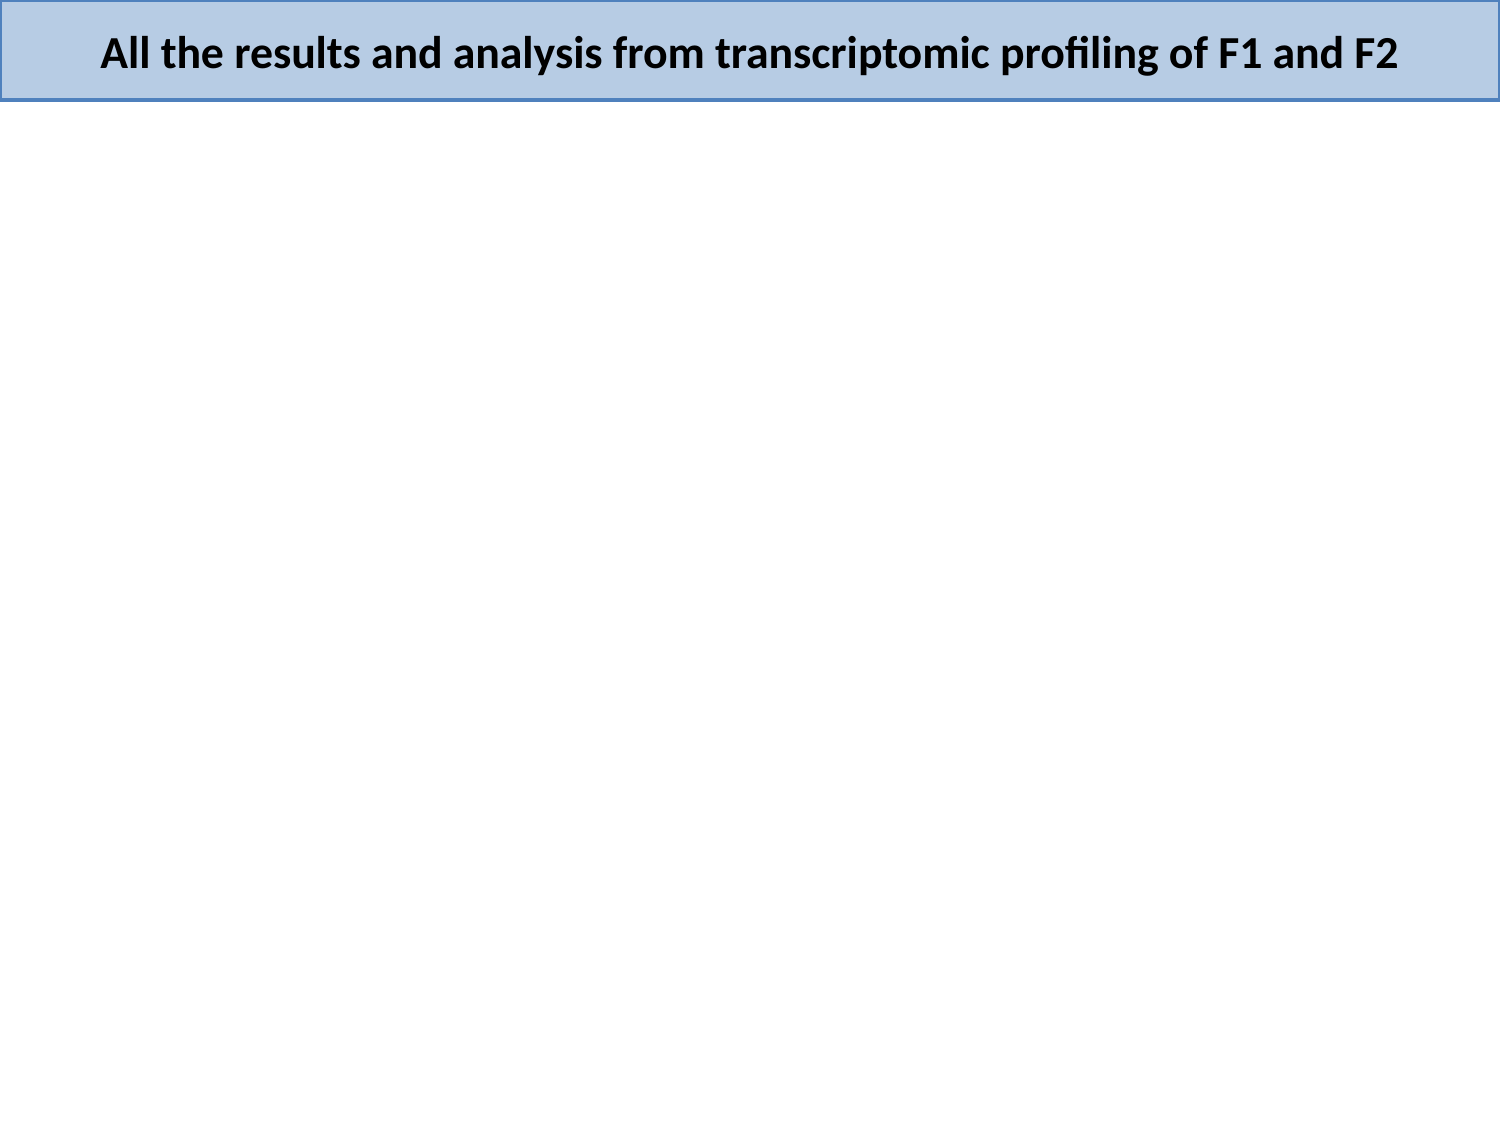

All the results and analysis from transcriptomic profiling of F1 and F2